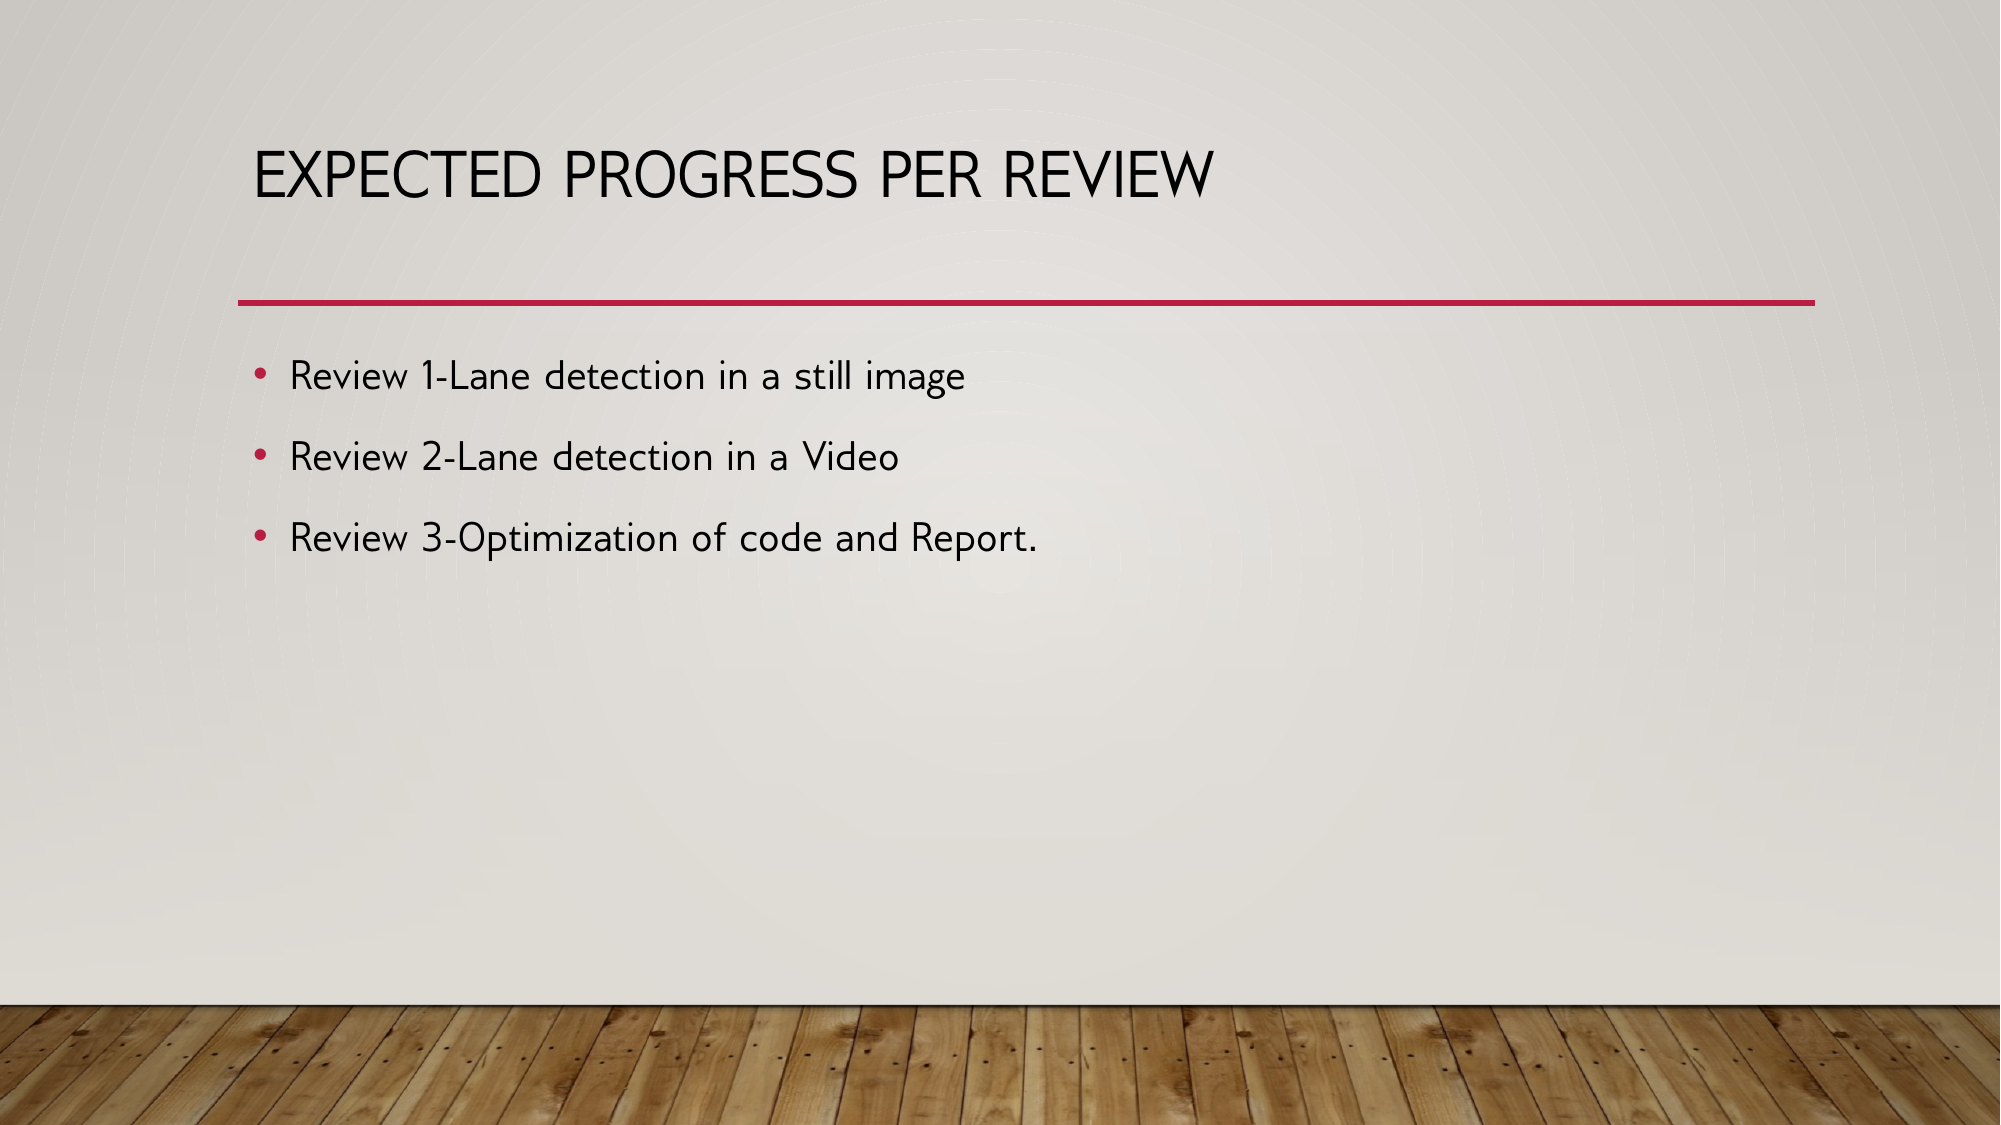

# Expected progress per review
Review 1-Lane detection in a still image
Review 2-Lane detection in a Video
Review 3-Optimization of code and Report.